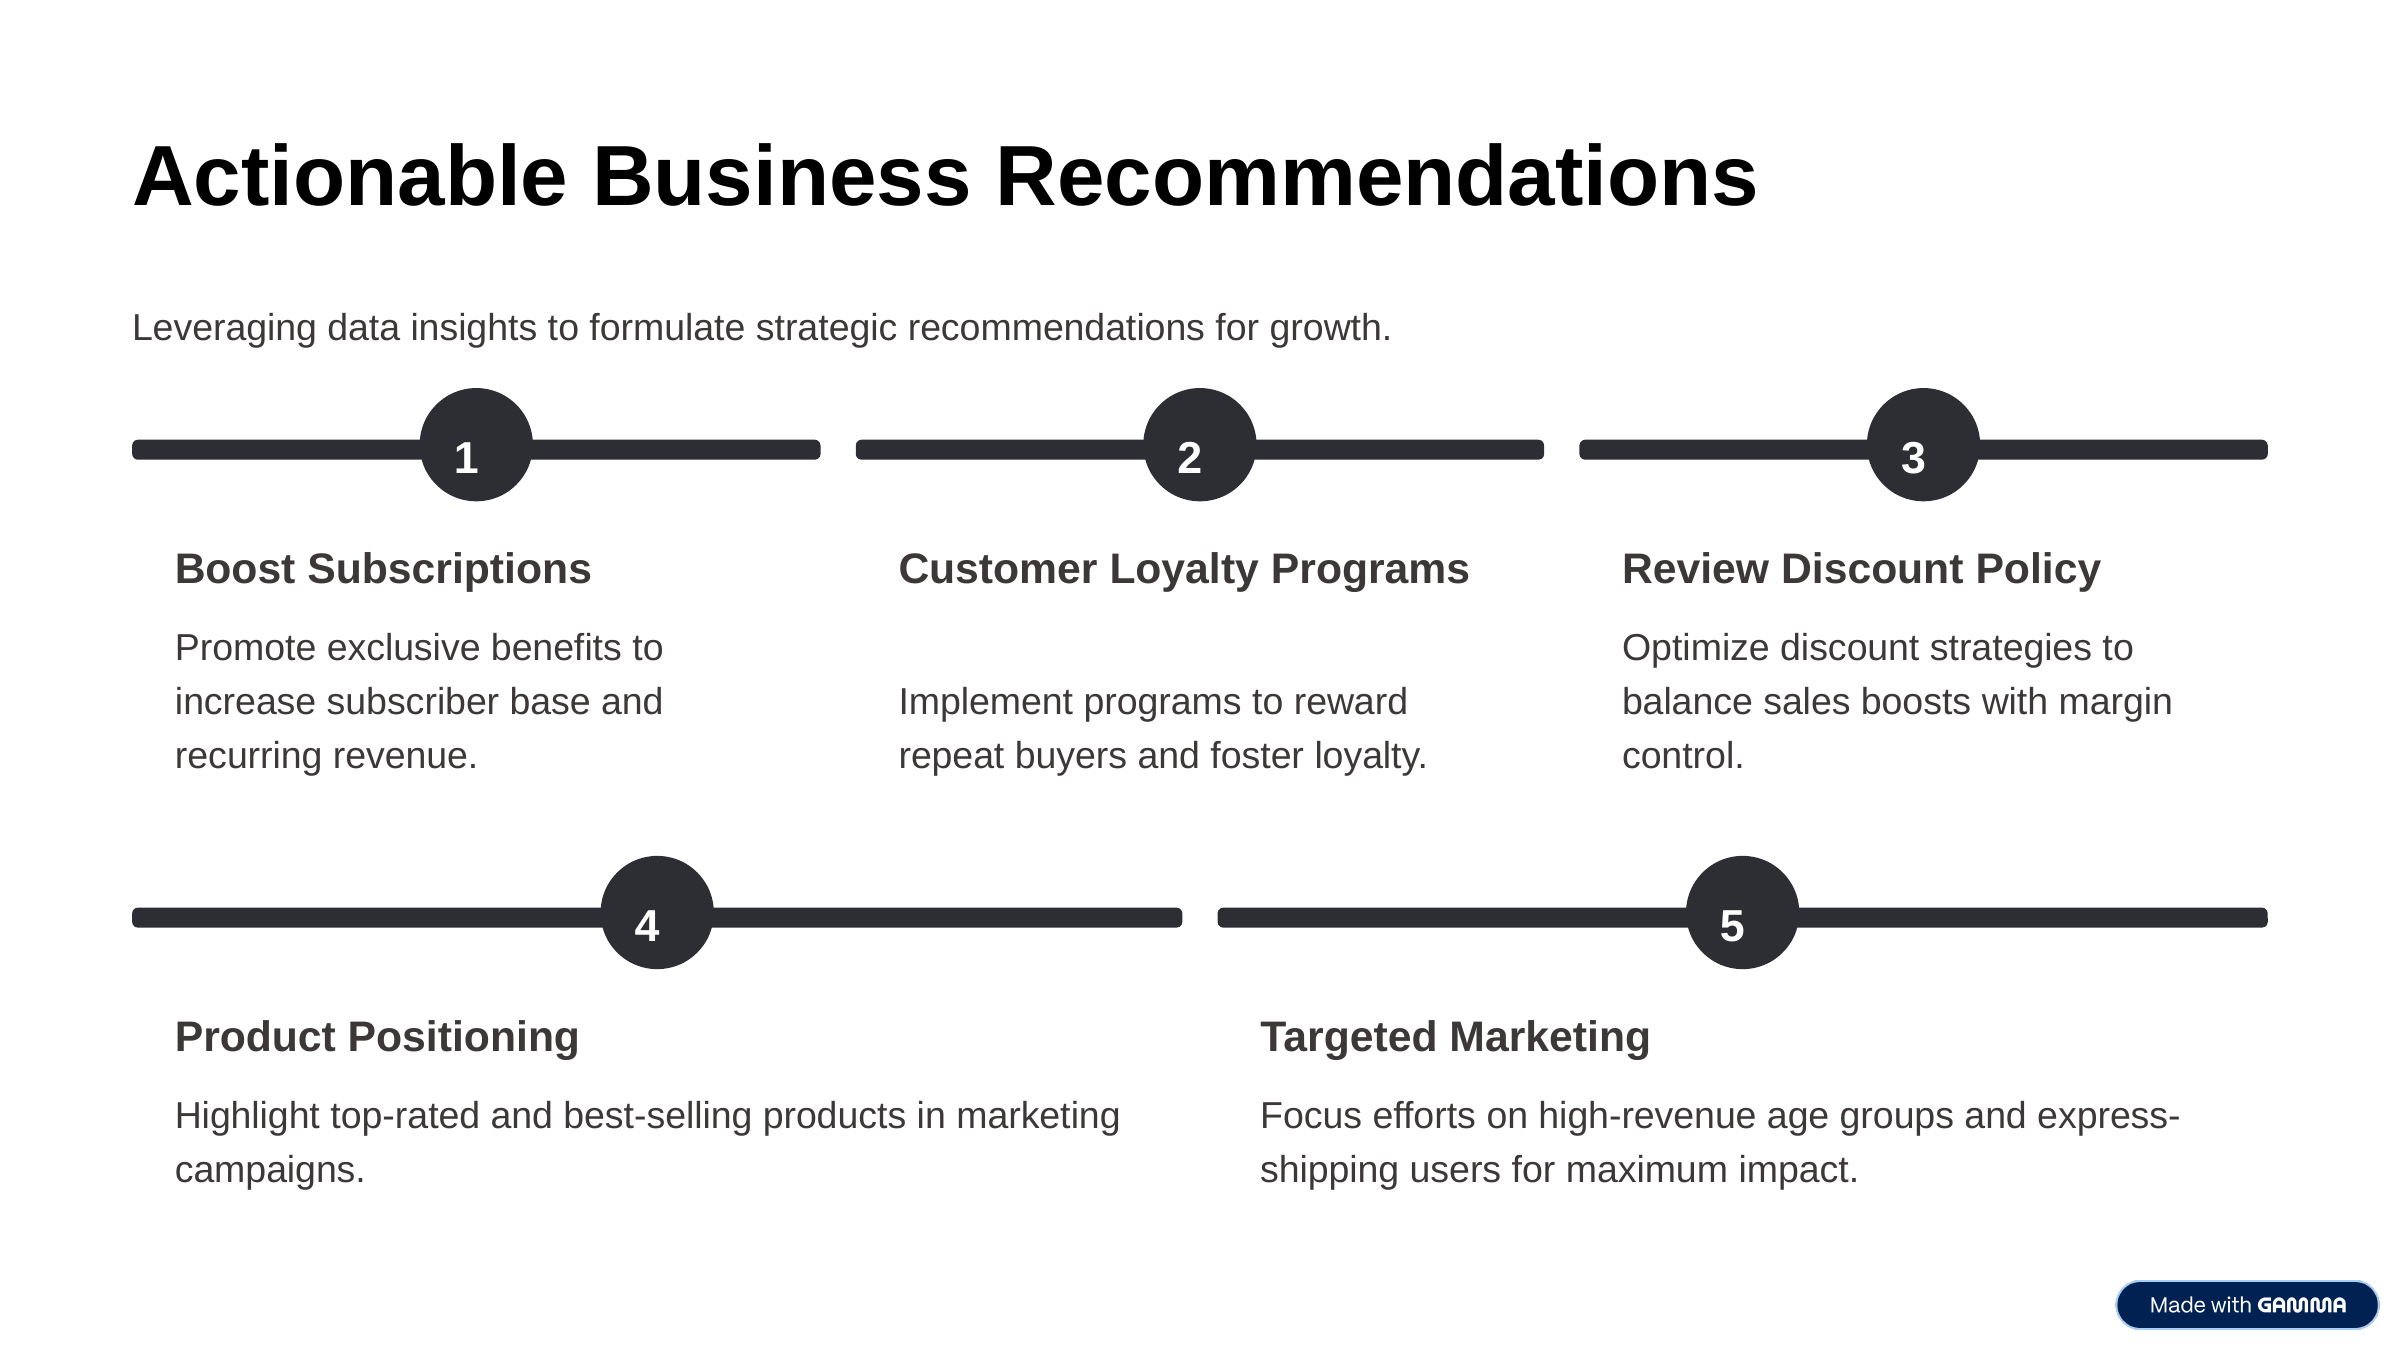

Actionable Business Recommendations
Leveraging data insights to formulate strategic recommendations for growth.

1
2
3

Boost Subscriptions
Customer Loyalty Programs
Review Discount Policy
Promote exclusive benefits to increase subscriber base and recurring revenue.
Optimize discount strategies to balance sales boosts with margin control.
Implement programs to reward repeat buyers and foster loyalty.

4
5

Product Positioning
Targeted Marketing
Highlight top-rated and best-selling products in marketing campaigns.
Focus efforts on high-revenue age groups and express-shipping users for maximum impact.